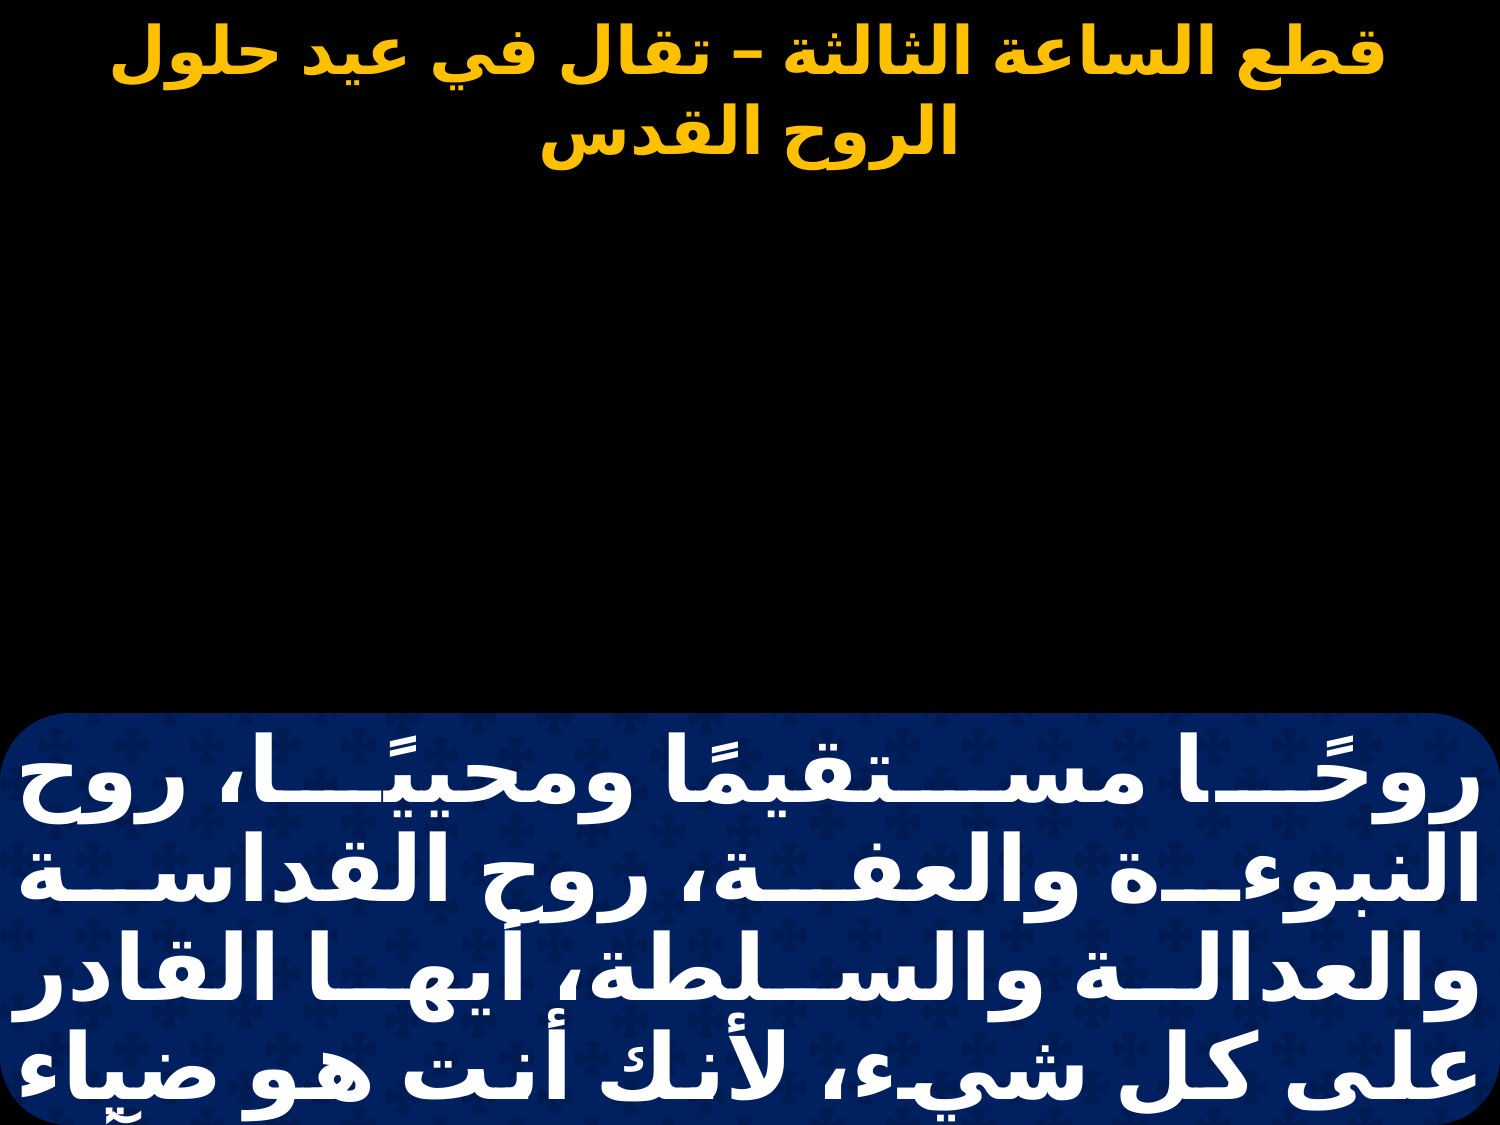

#
روحًا مستقيمًا ومحييًا، روح النبوءة والعفة، روح القداسة والعدالة والسلطة، أيها القادر على كل شيء، لأنك أنت هو ضياء نفوسنا. يا من يضئ لكل إنسان آت إلى العالم، ارحمنا.